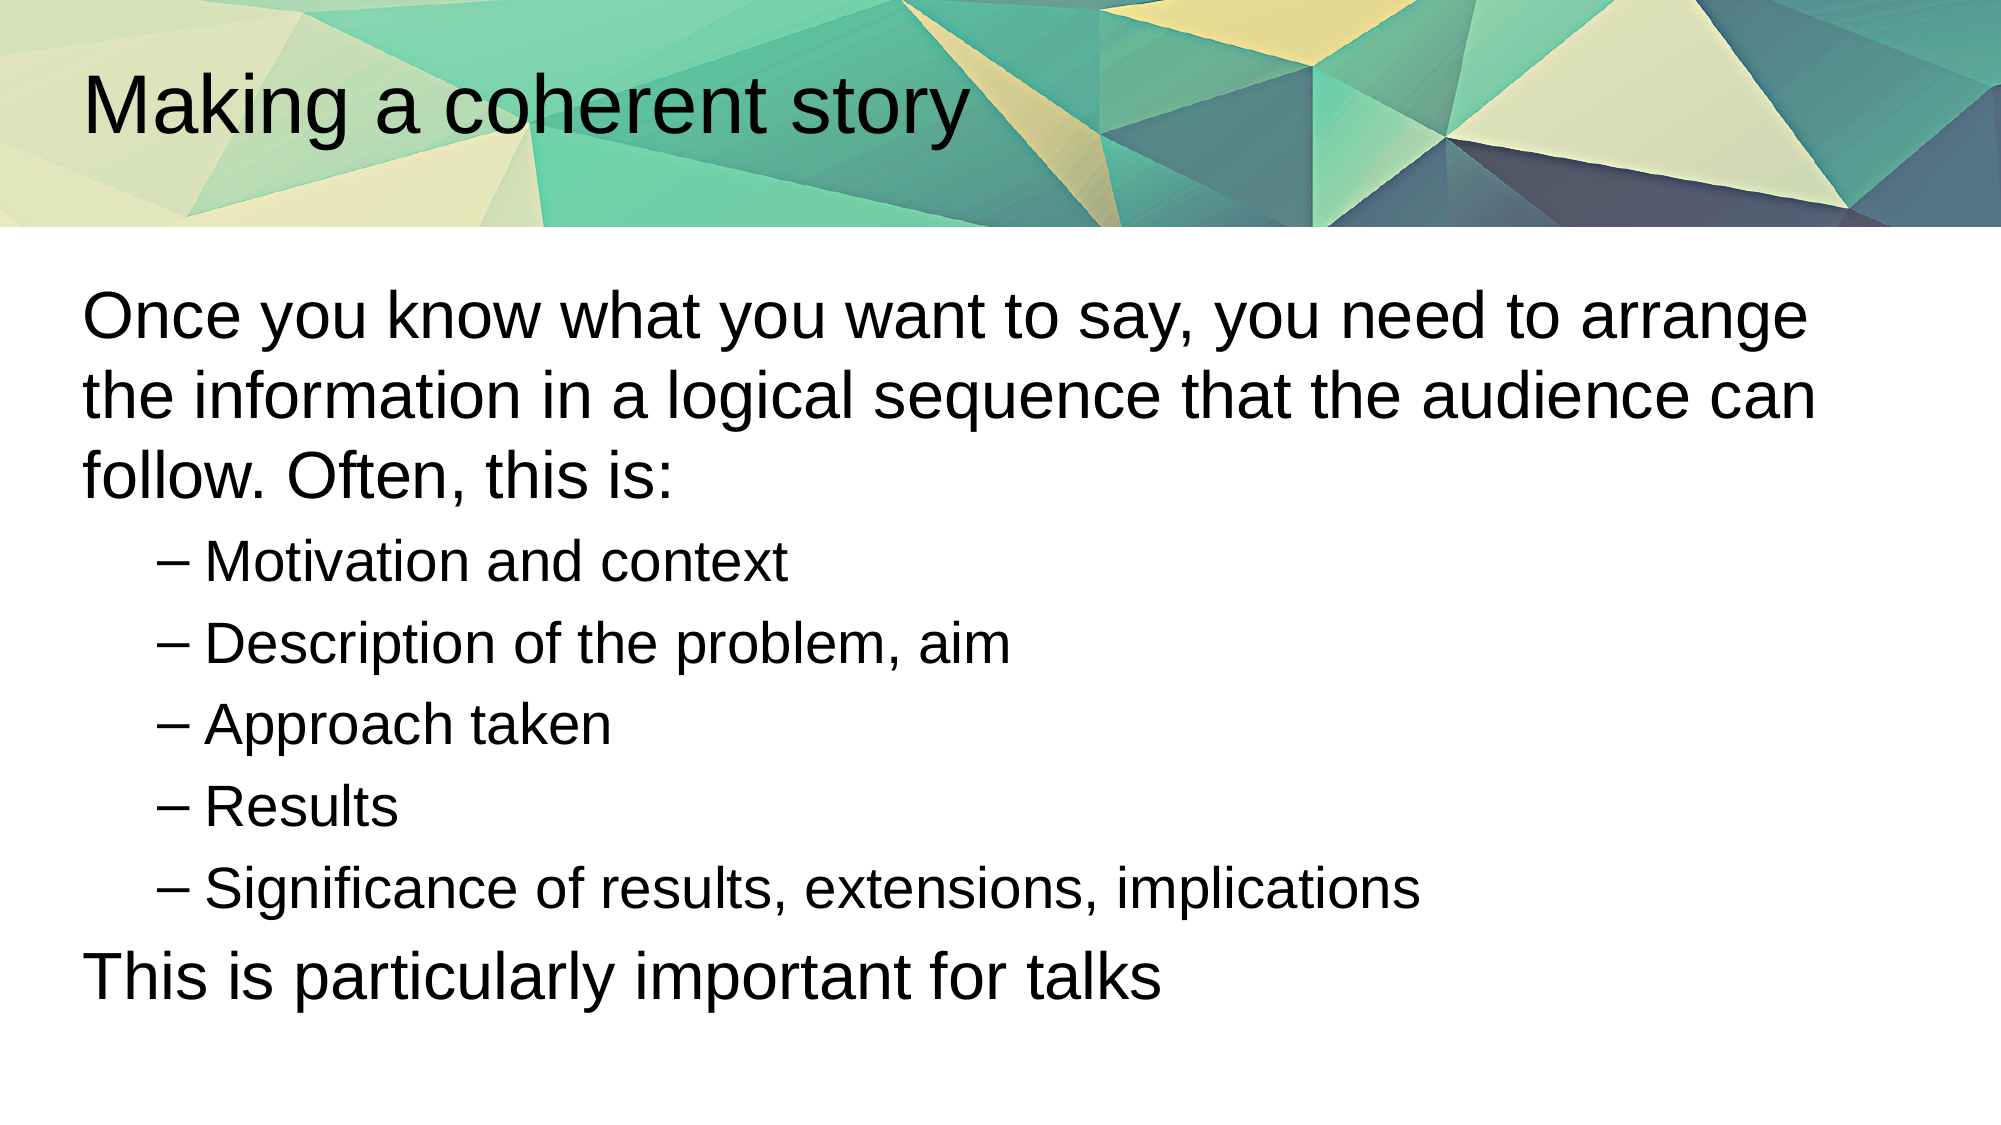

# Making a coherent story
Once you know what you want to say, you need to arrange the information in a logical sequence that the audience can follow. Often, this is:
Motivation and context
Description of the problem, aim
Approach taken
Results
Significance of results, extensions, implications
This is particularly important for talks